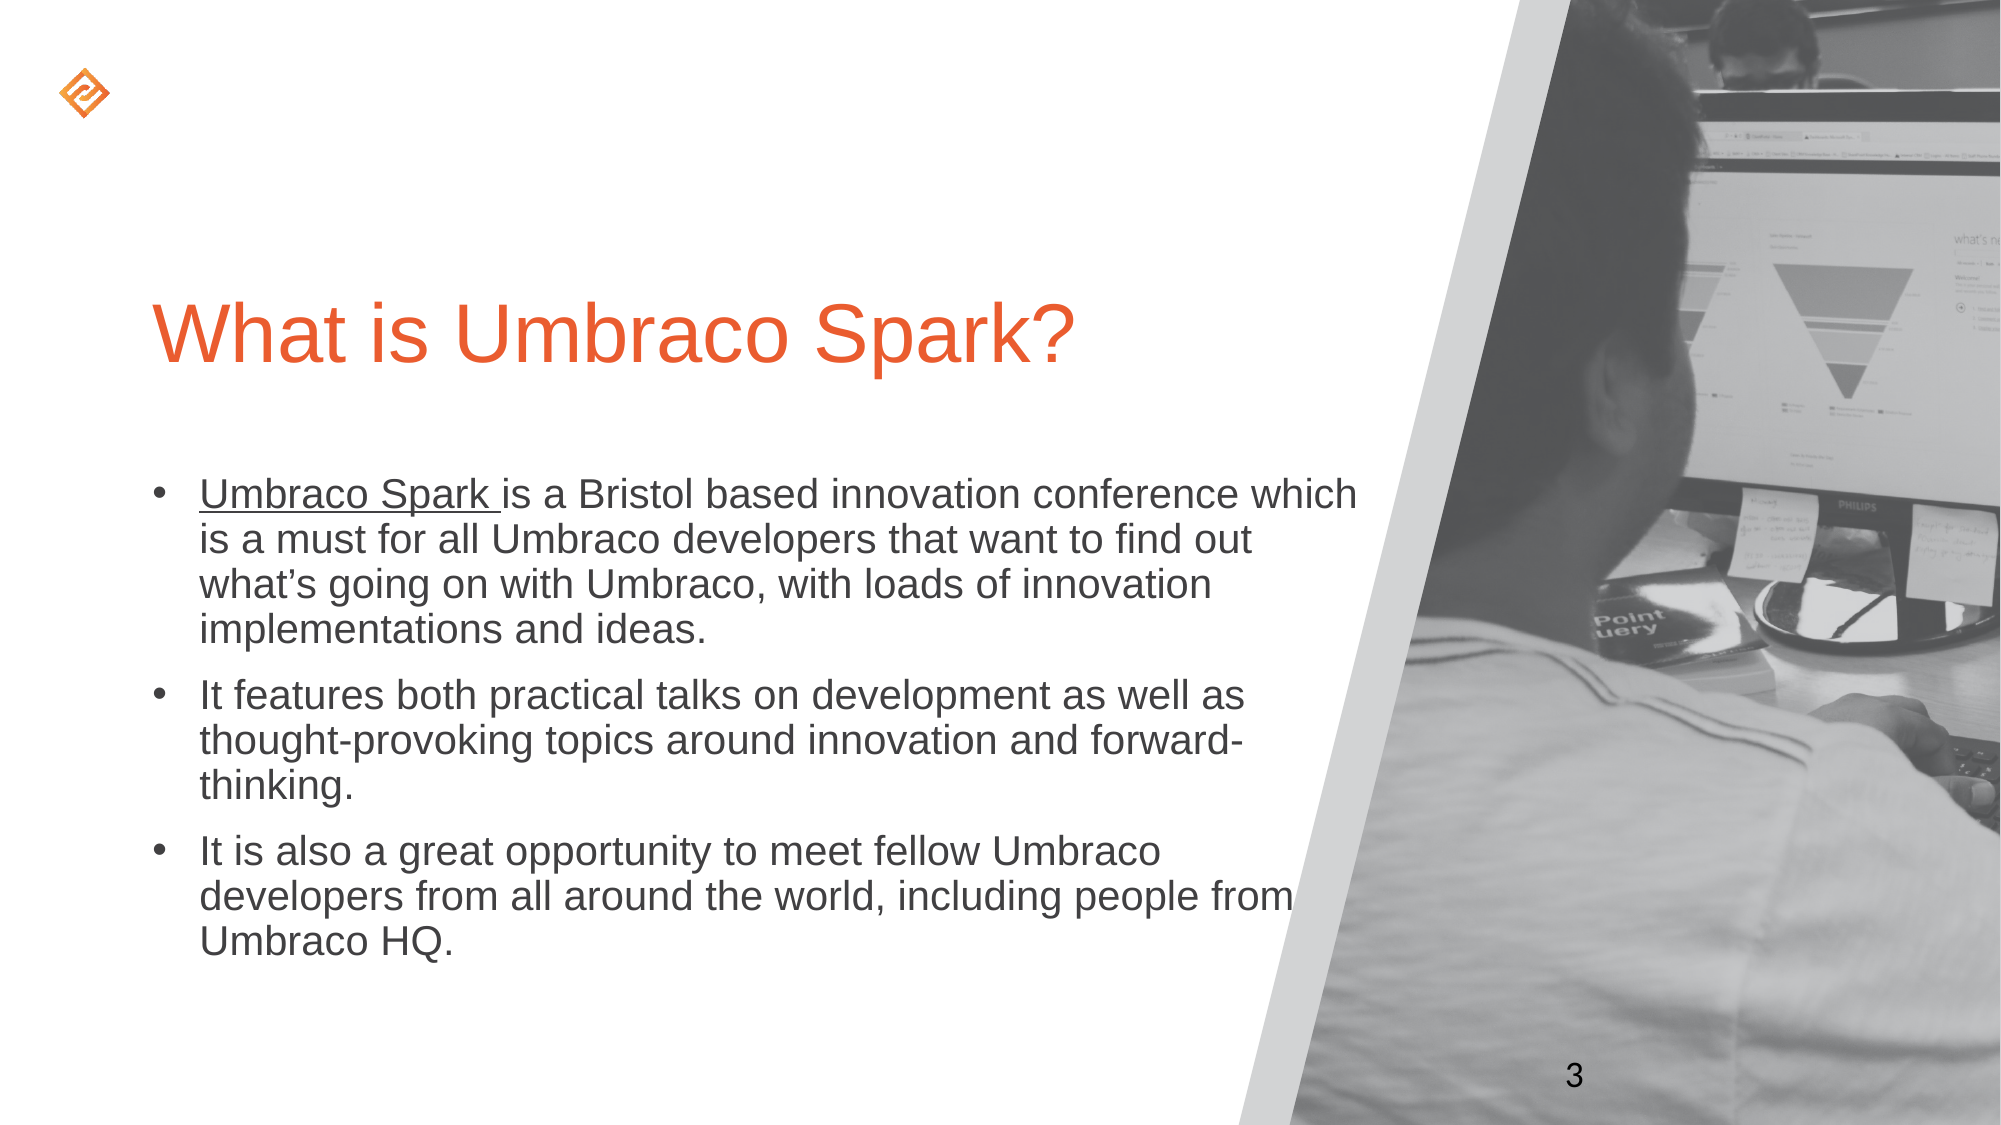

# What is Umbraco Spark?
Umbraco Spark is a Bristol based innovation conference which is a must for all Umbraco developers that want to find out what’s going on with Umbraco, with loads of innovation implementations and ideas.
It features both practical talks on development as well as thought-provoking topics around innovation and forward-thinking.
It is also a great opportunity to meet fellow Umbraco developers from all around the world, including people from Umbraco HQ.
3